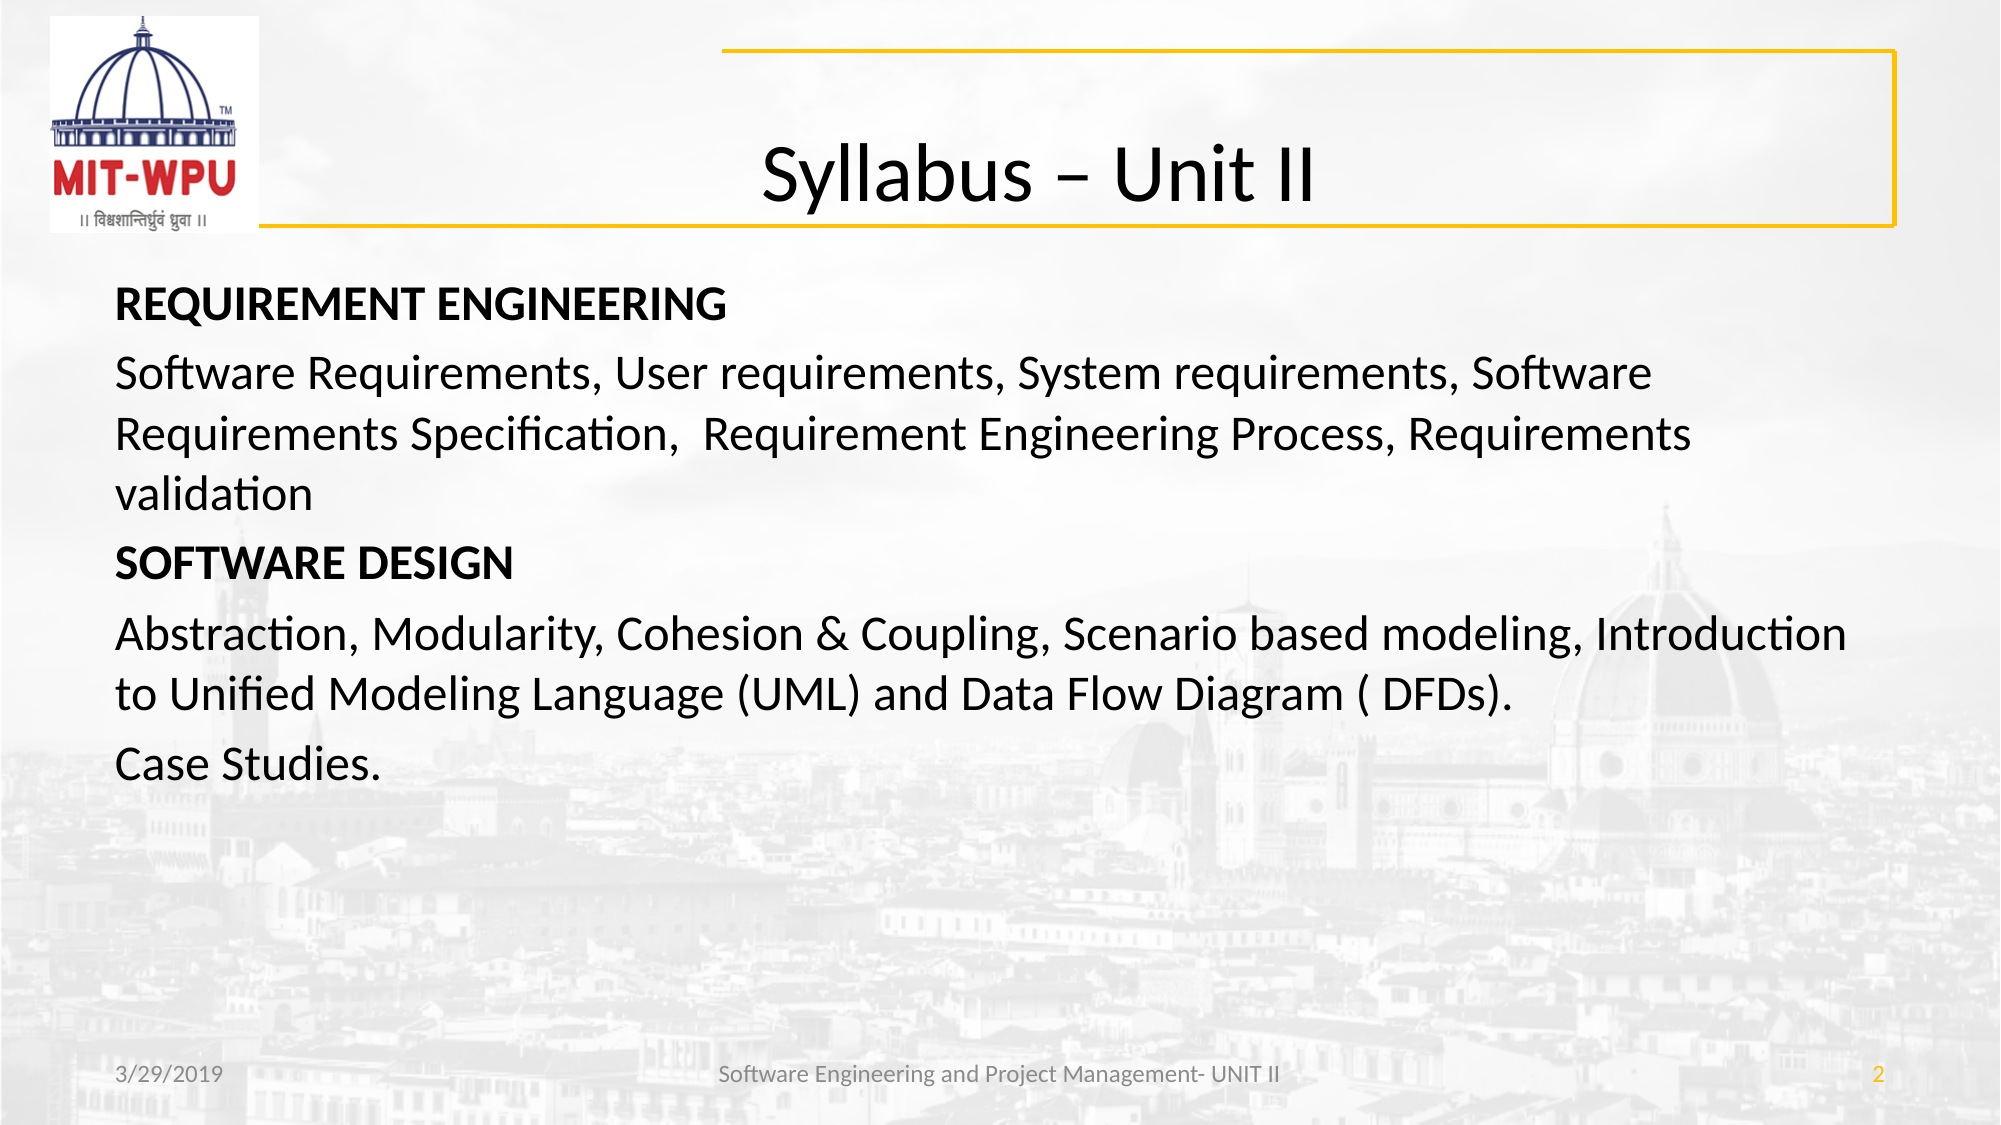

# Syllabus – Unit II
REQUIREMENT ENGINEERING
Software Requirements, User requirements, System requirements, Software Requirements Specification,  Requirement Engineering Process, Requirements validation
SOFTWARE DESIGN
Abstraction, Modularity, Cohesion & Coupling, Scenario based modeling, Introduction to Unified Modeling Language (UML) and Data Flow Diagram ( DFDs).
Case Studies.
3/29/2019
Software Engineering and Project Management- UNIT II
2